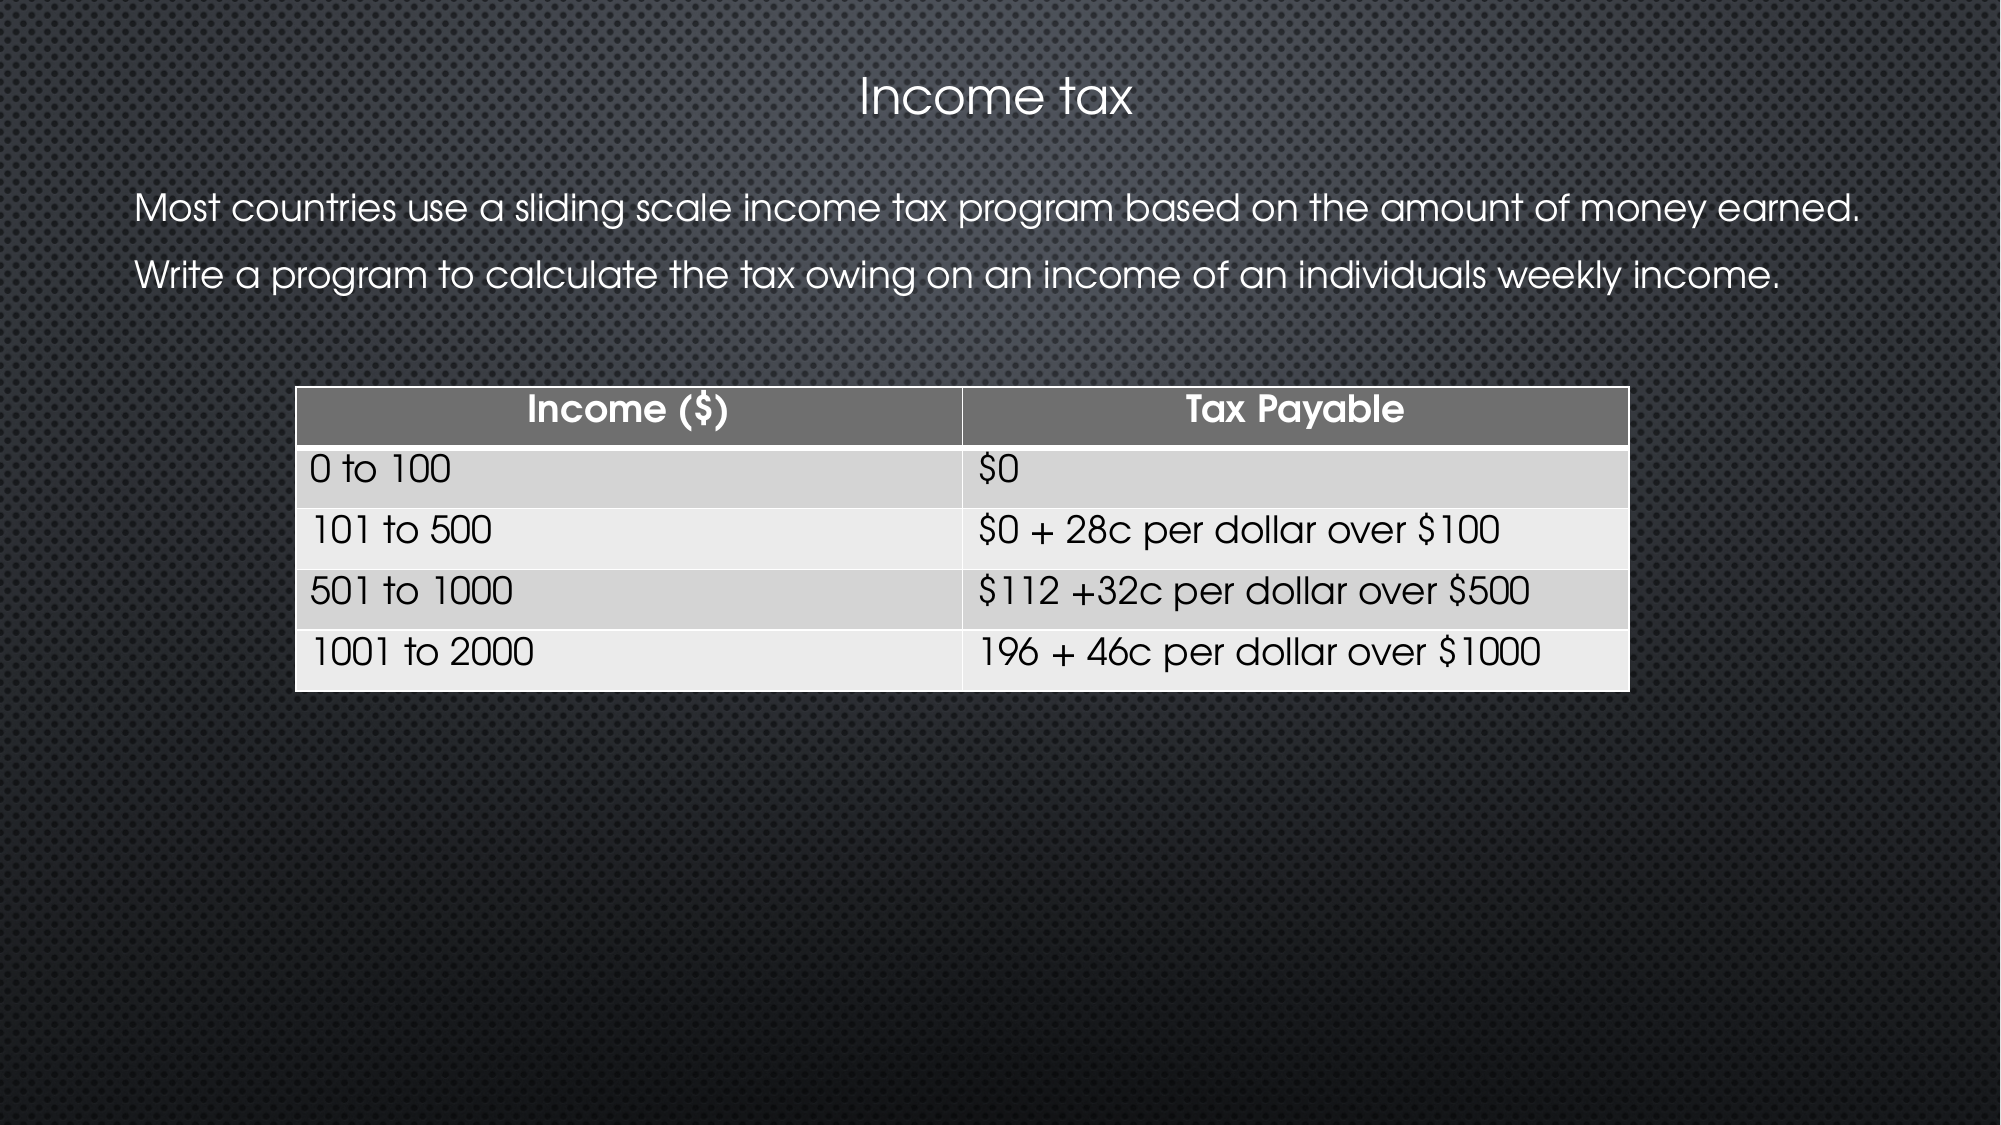

Income tax
Most countries use a sliding scale income tax program based on the amount of money earned. Write a program to calculate the tax owing on an income of an individuals weekly income.
| Income ($) | Tax Payable |
| --- | --- |
| 0 to 100 | $0 |
| 101 to 500 | $0 + 28c per dollar over $100 |
| 501 to 1000 | $112 +32c per dollar over $500 |
| 1001 to 2000 | 196 + 46c per dollar over $1000 |